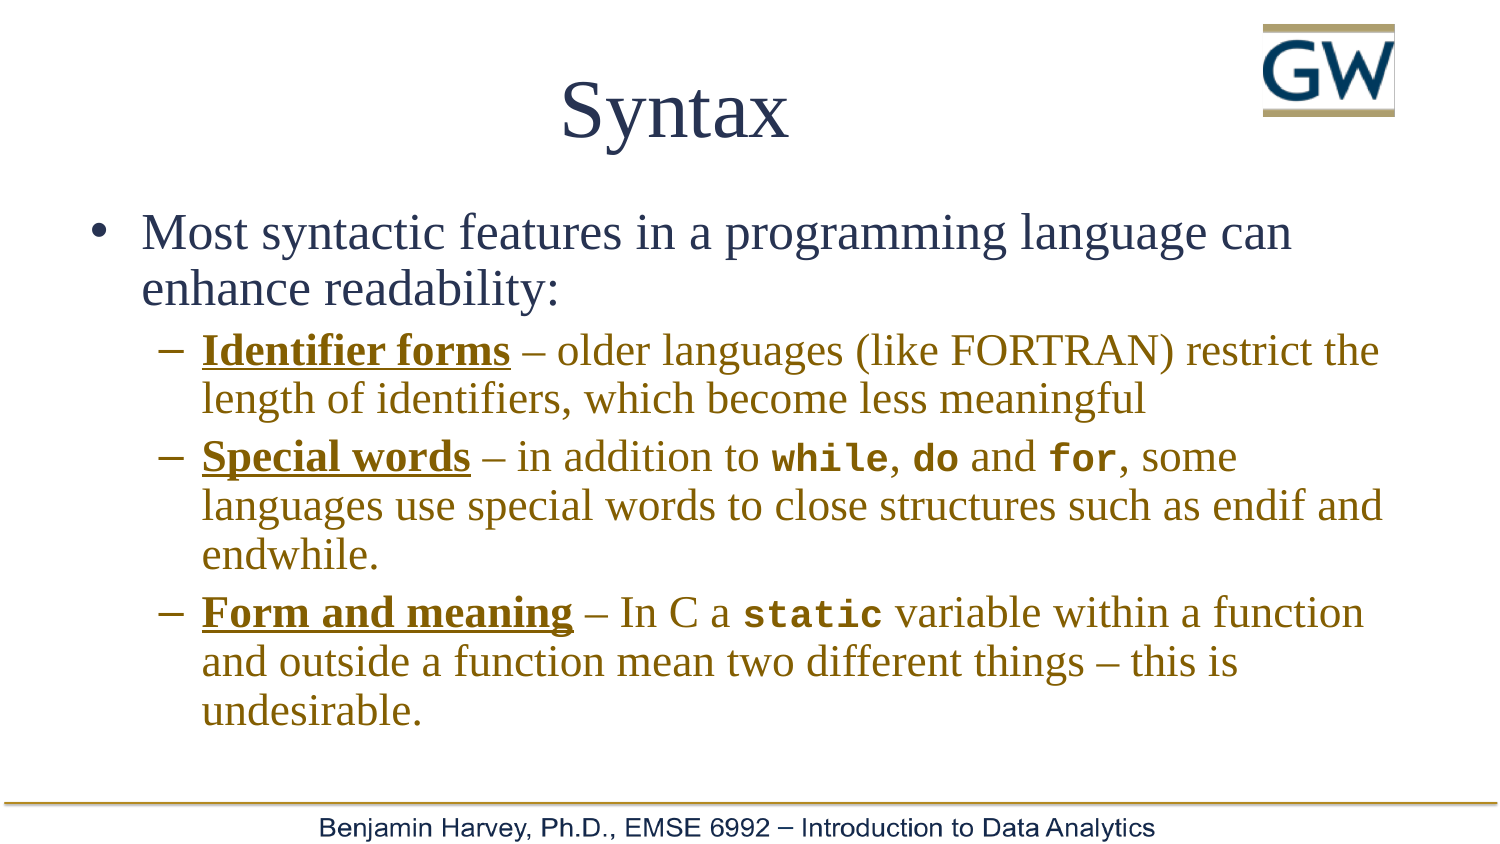

# Syntax
Most syntactic features in a programming language can enhance readability:
Identifier forms – older languages (like FORTRAN) restrict the length of identifiers, which become less meaningful
Special words – in addition to while, do and for, some languages use special words to close structures such as endif and endwhile.
Form and meaning – In C a static variable within a function and outside a function mean two different things – this is undesirable.